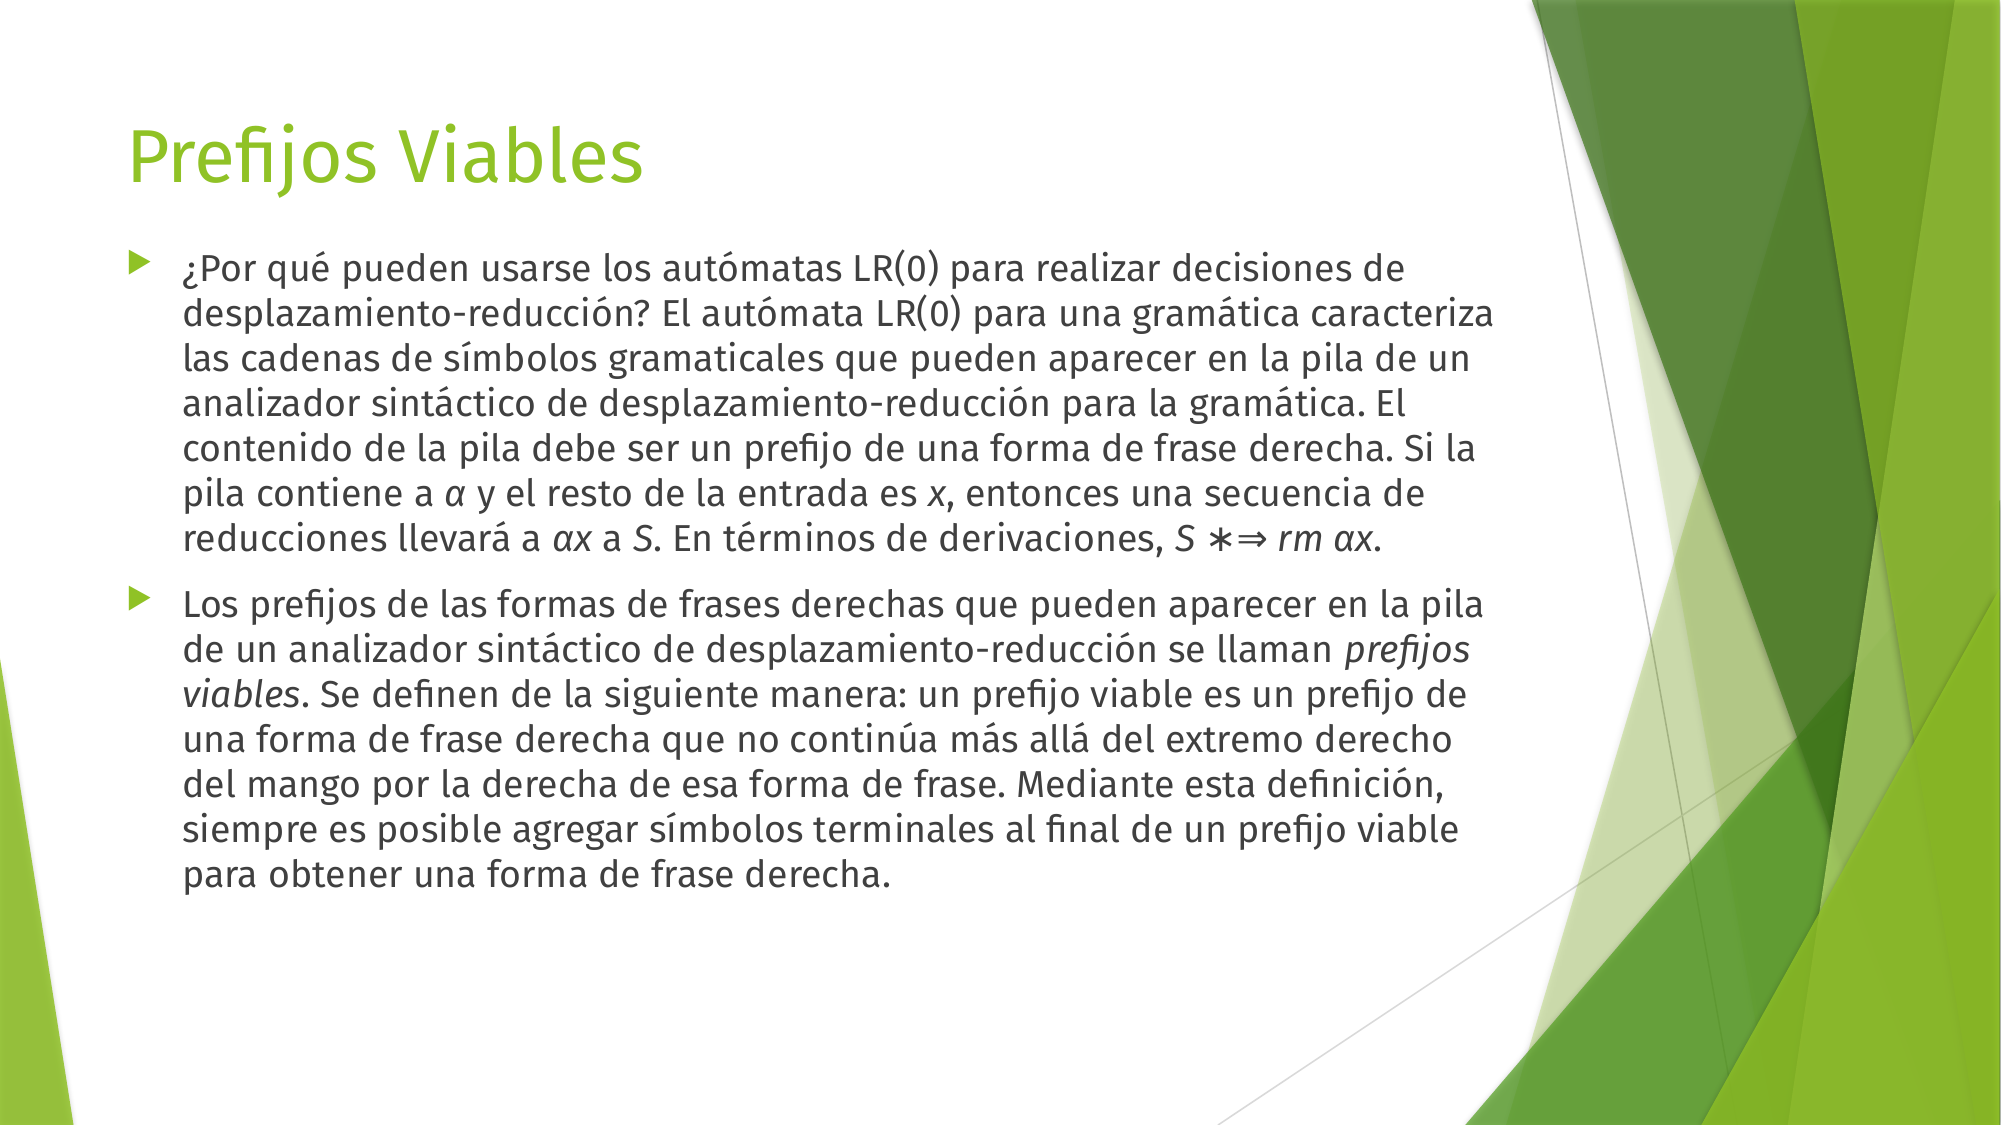

# Prefijos Viables
¿Por qué pueden usarse los autómatas LR(0) para realizar decisiones de desplazamiento-reducción? El autómata LR(0) para una gramática caracteriza las cadenas de símbolos gramaticales que pueden aparecer en la pila de un analizador sintáctico de desplazamiento-reducción para la gramática. El contenido de la pila debe ser un prefijo de una forma de frase derecha. Si la pila contiene a α y el resto de la entrada es x, entonces una secuencia de reducciones llevará a αx a S. En términos de derivaciones, S ∗⇒ rm αx.
Los prefijos de las formas de frases derechas que pueden aparecer en la pila de un analizador sintáctico de desplazamiento-reducción se llaman prefijos viables. Se definen de la siguiente manera: un prefijo viable es un prefijo de una forma de frase derecha que no continúa más allá del extremo derecho del mango por la derecha de esa forma de frase. Mediante esta definición, siempre es posible agregar símbolos terminales al final de un prefijo viable para obtener una forma de frase derecha.